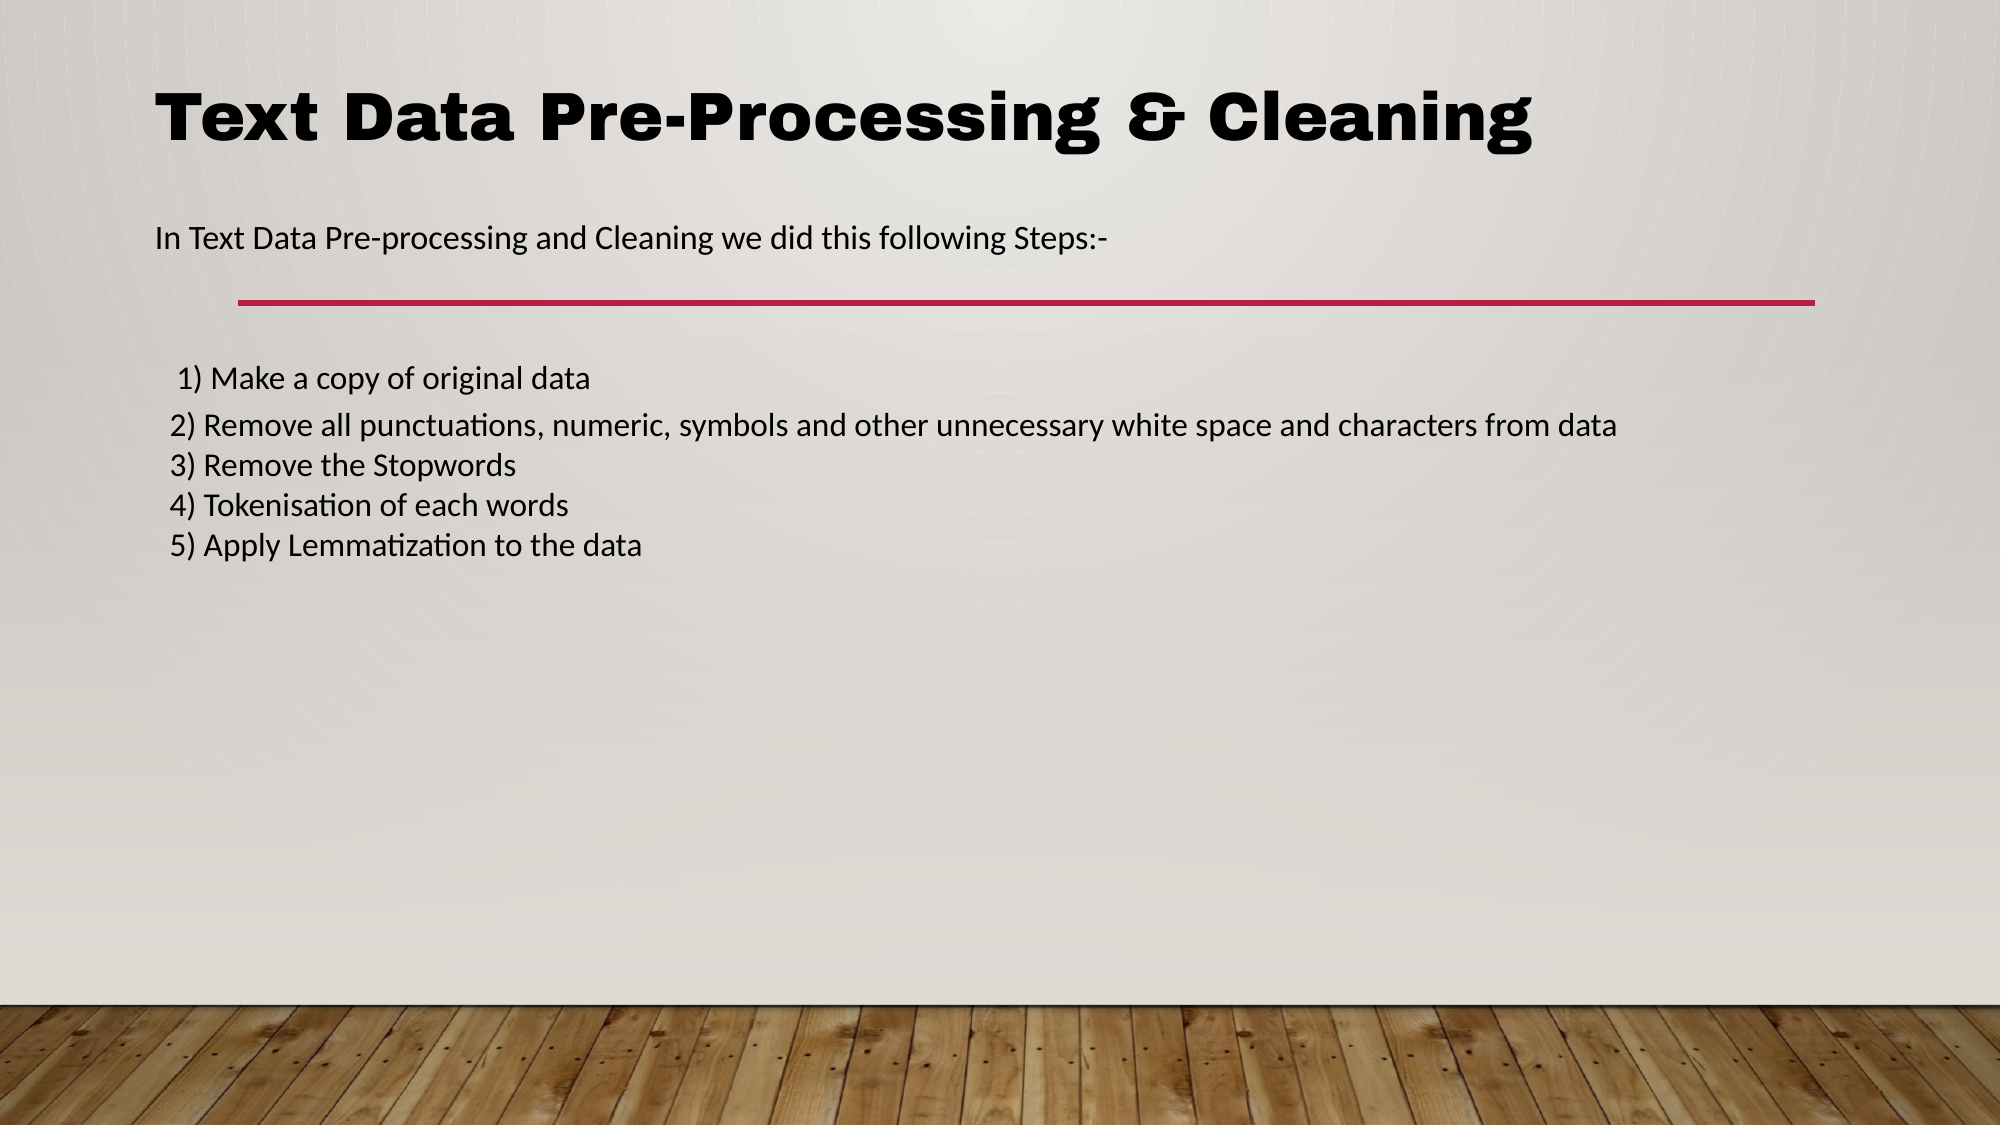

# Text Data Pre-Processing & Cleaning In Text Data Pre-processing and Cleaning we did this following Steps:-

 1) Make a copy of original data
  2) Remove all punctuations, numeric, symbols and other unnecessary white space and characters from data
  3) Remove the Stopwords
  4) Tokenisation of each words
  5) Apply Lemmatization to the data